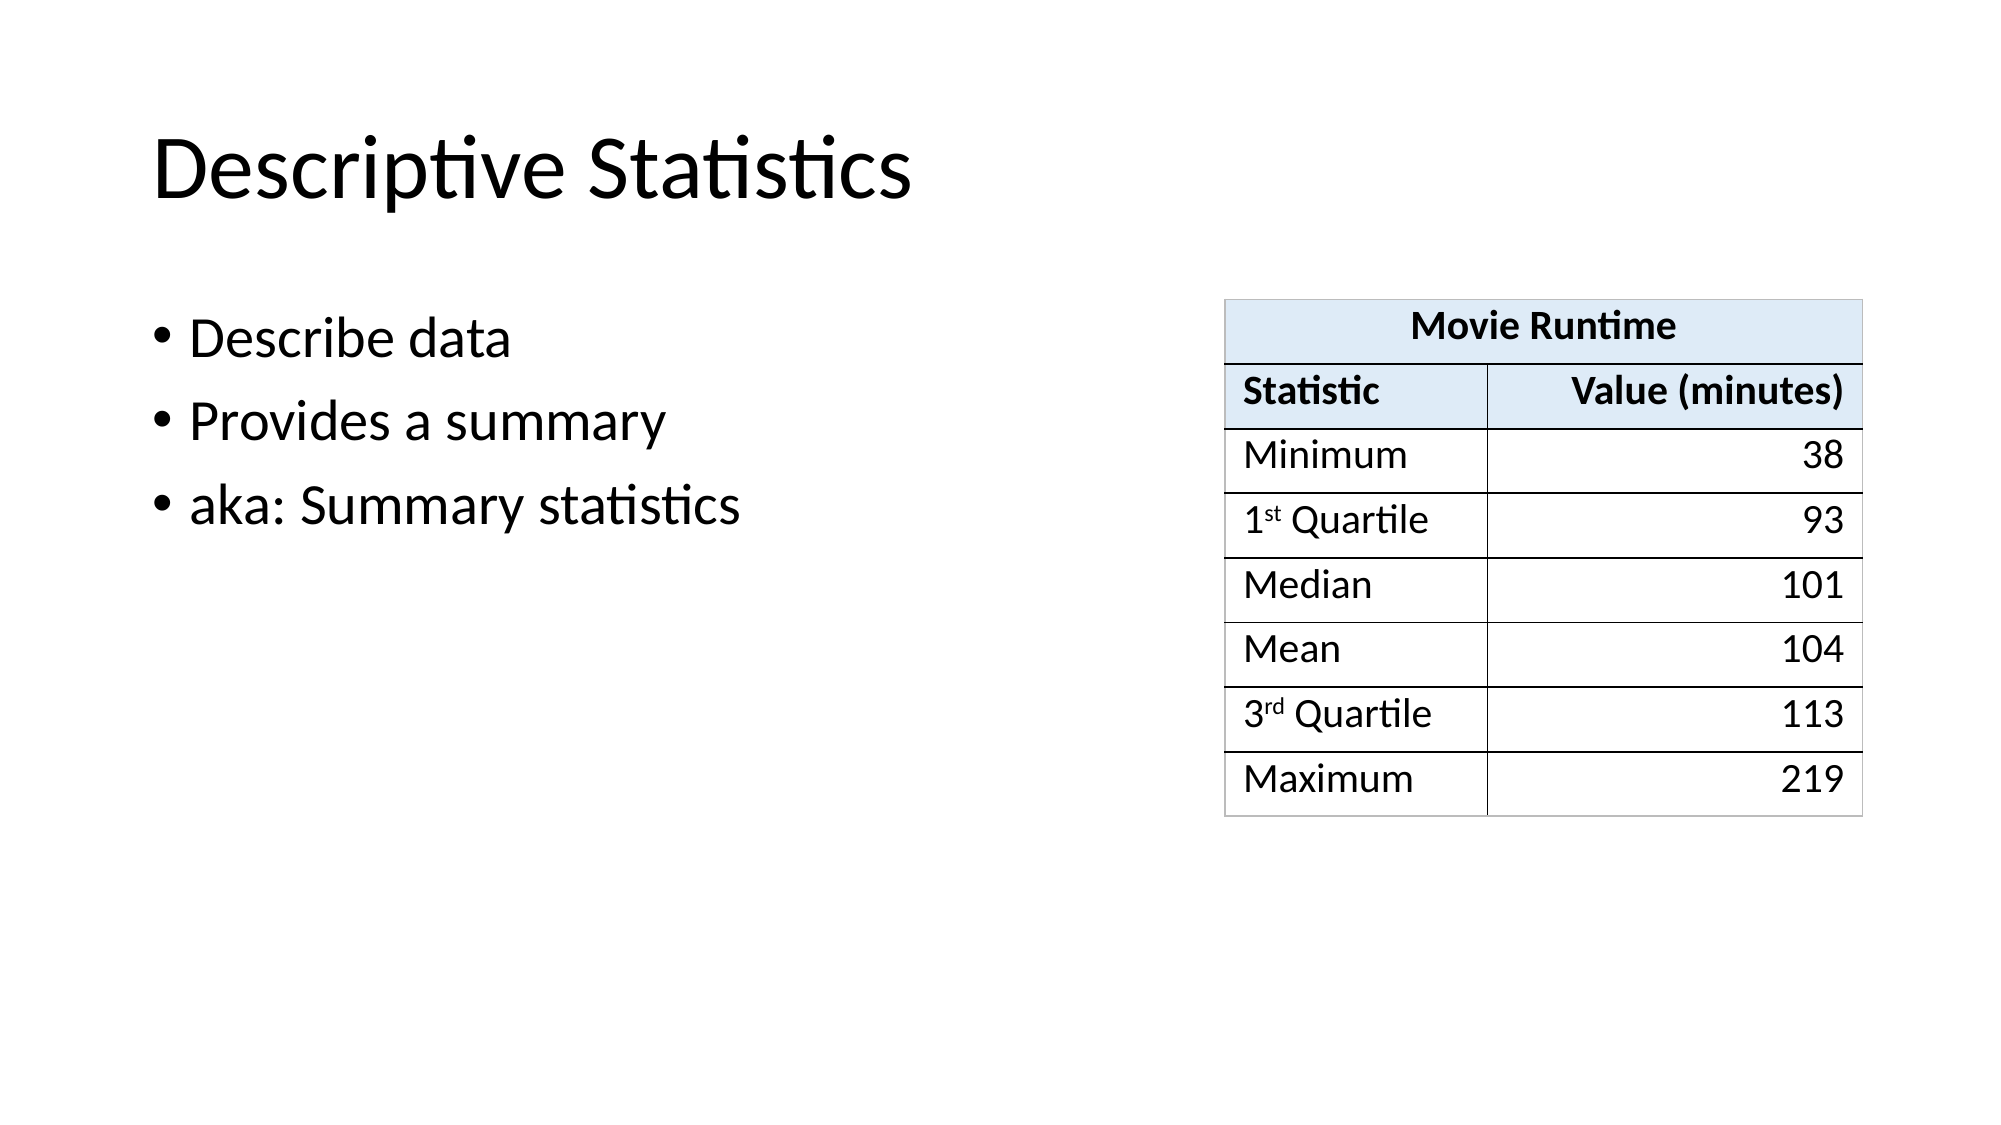

# Descriptive Statistics
Describe data
Provides a summary
aka: Summary statistics

| Movie Runtime |  |
| --- | --- |
| Statistic | Value (minutes) |
| Minimum | 38 |
| 1st Quartile | 93 |
| Median | 101 |
| Mean | 104 |
| 3rd Quartile | 113 |
| Maximum | 219 |